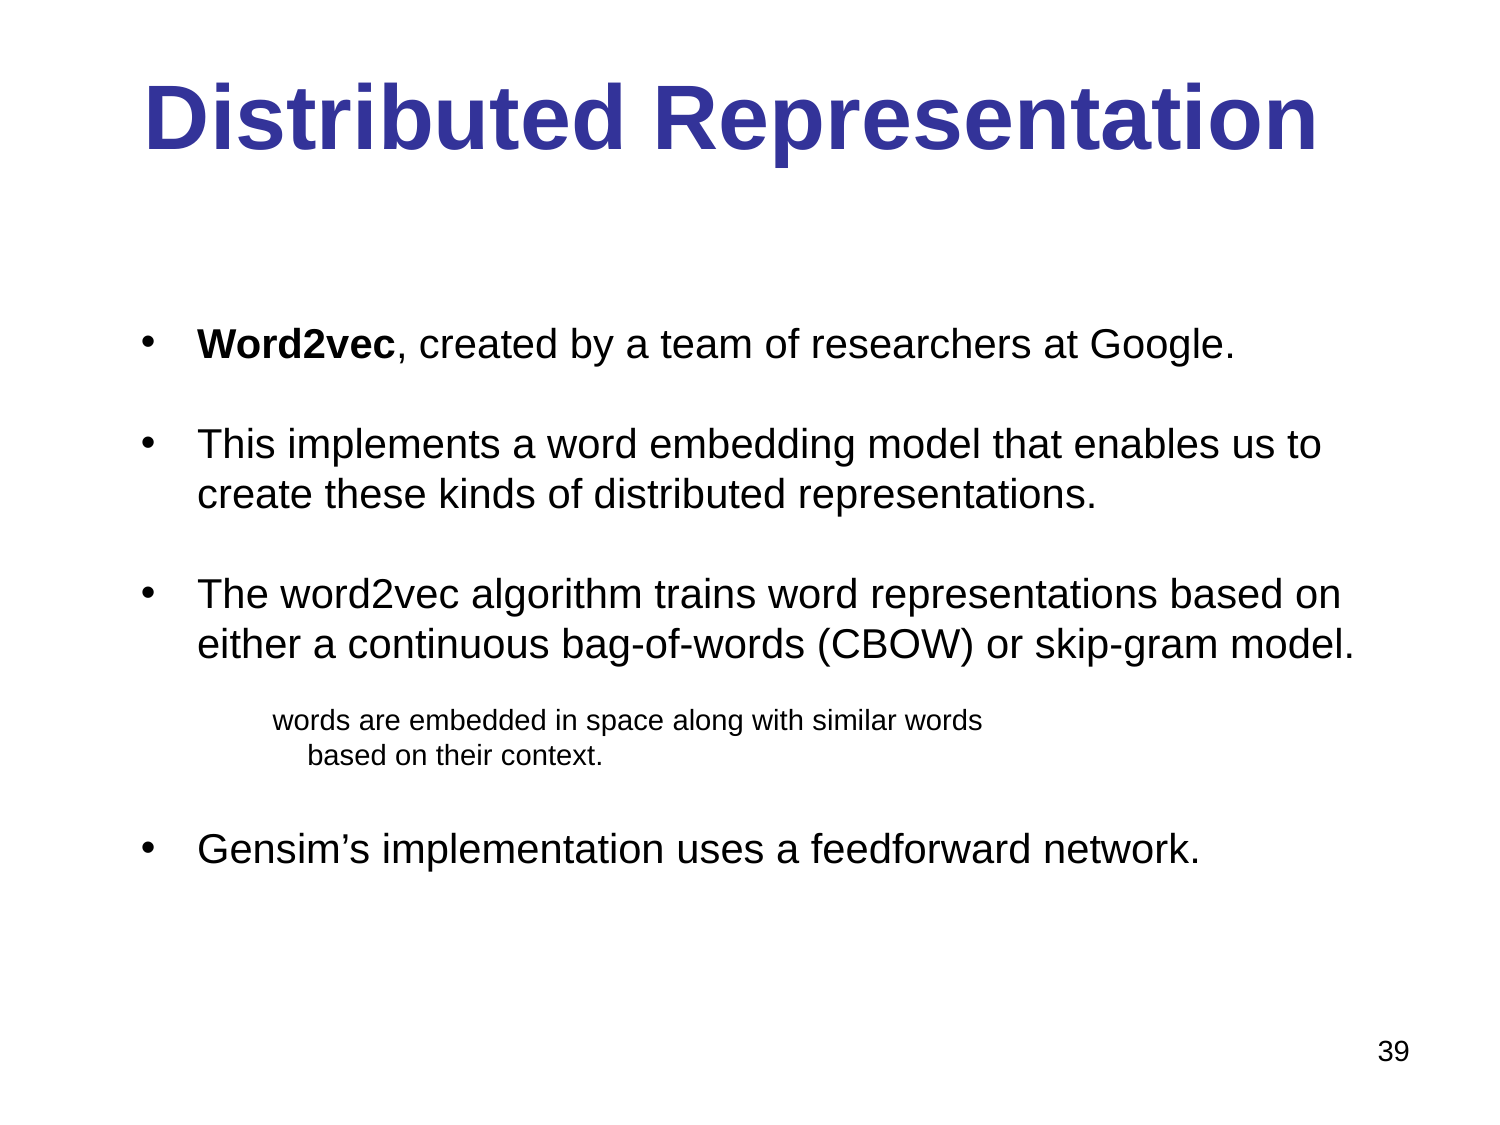

# Distributed Representation

Word2vec, created by a team of researchers at Google.

This implements a word embedding model that enables us to create these kinds of distributed representations.

The word2vec algorithm trains word representations based on either a continuous bag-of-words (CBOW) or skip-gram model.

                words are embedded in space along with similar words
	  based on their context.

Gensim’s implementation uses a feedforward network.
39